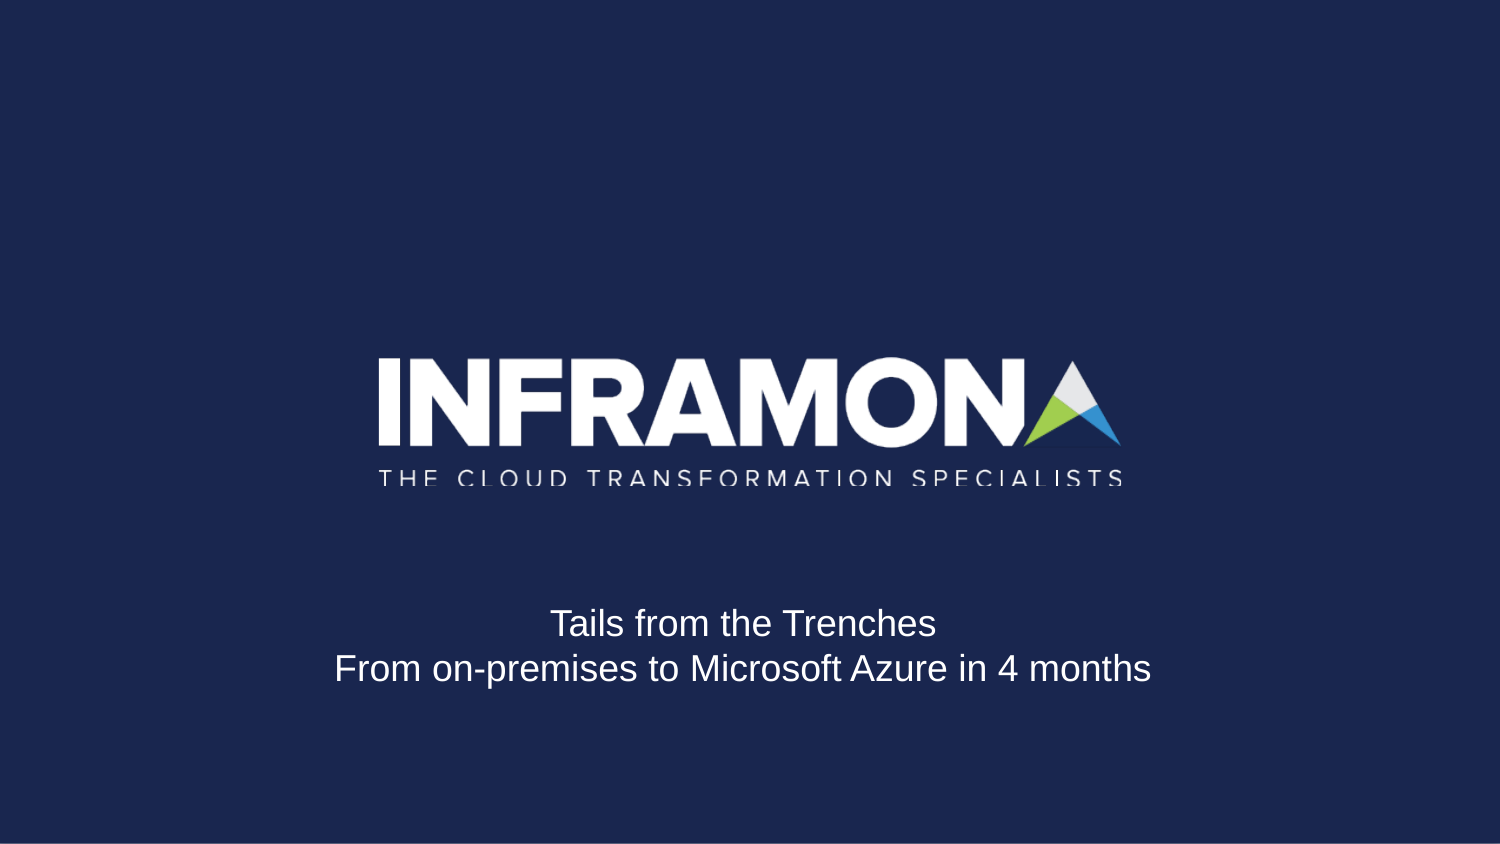

Tails from the Trenches
From on-premises to Microsoft Azure in 4 months